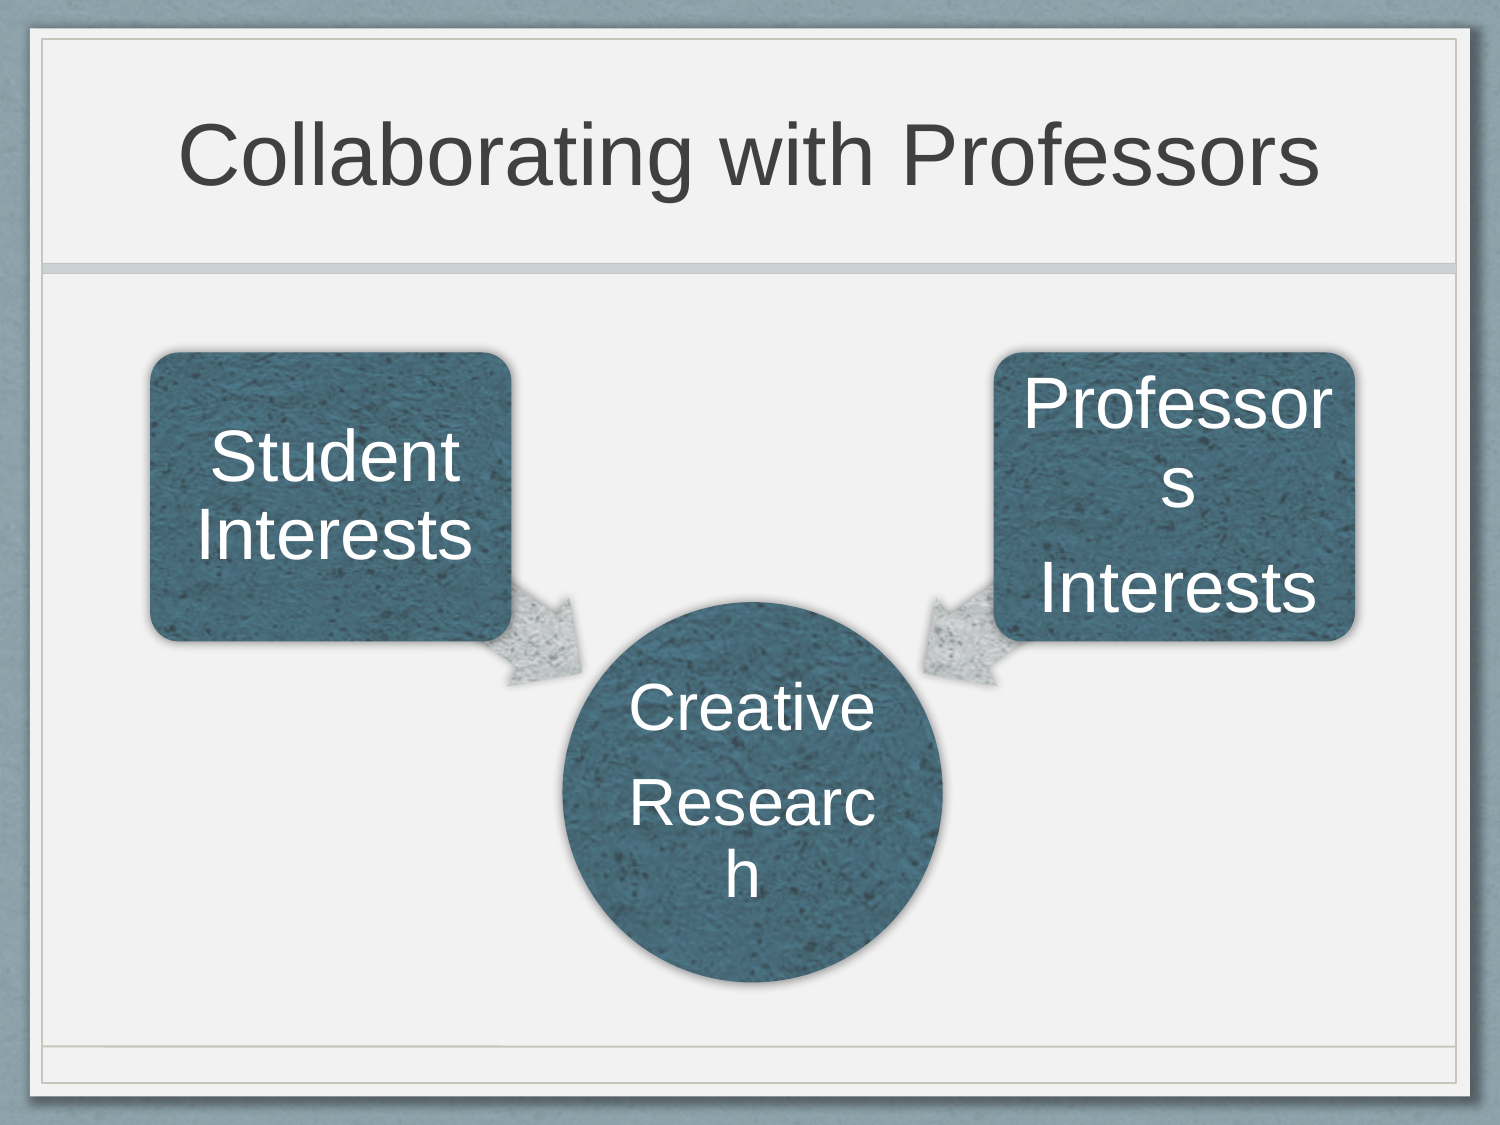

# Collaborating with Professors
Creative
Research
Student Interests
Professors
Interests